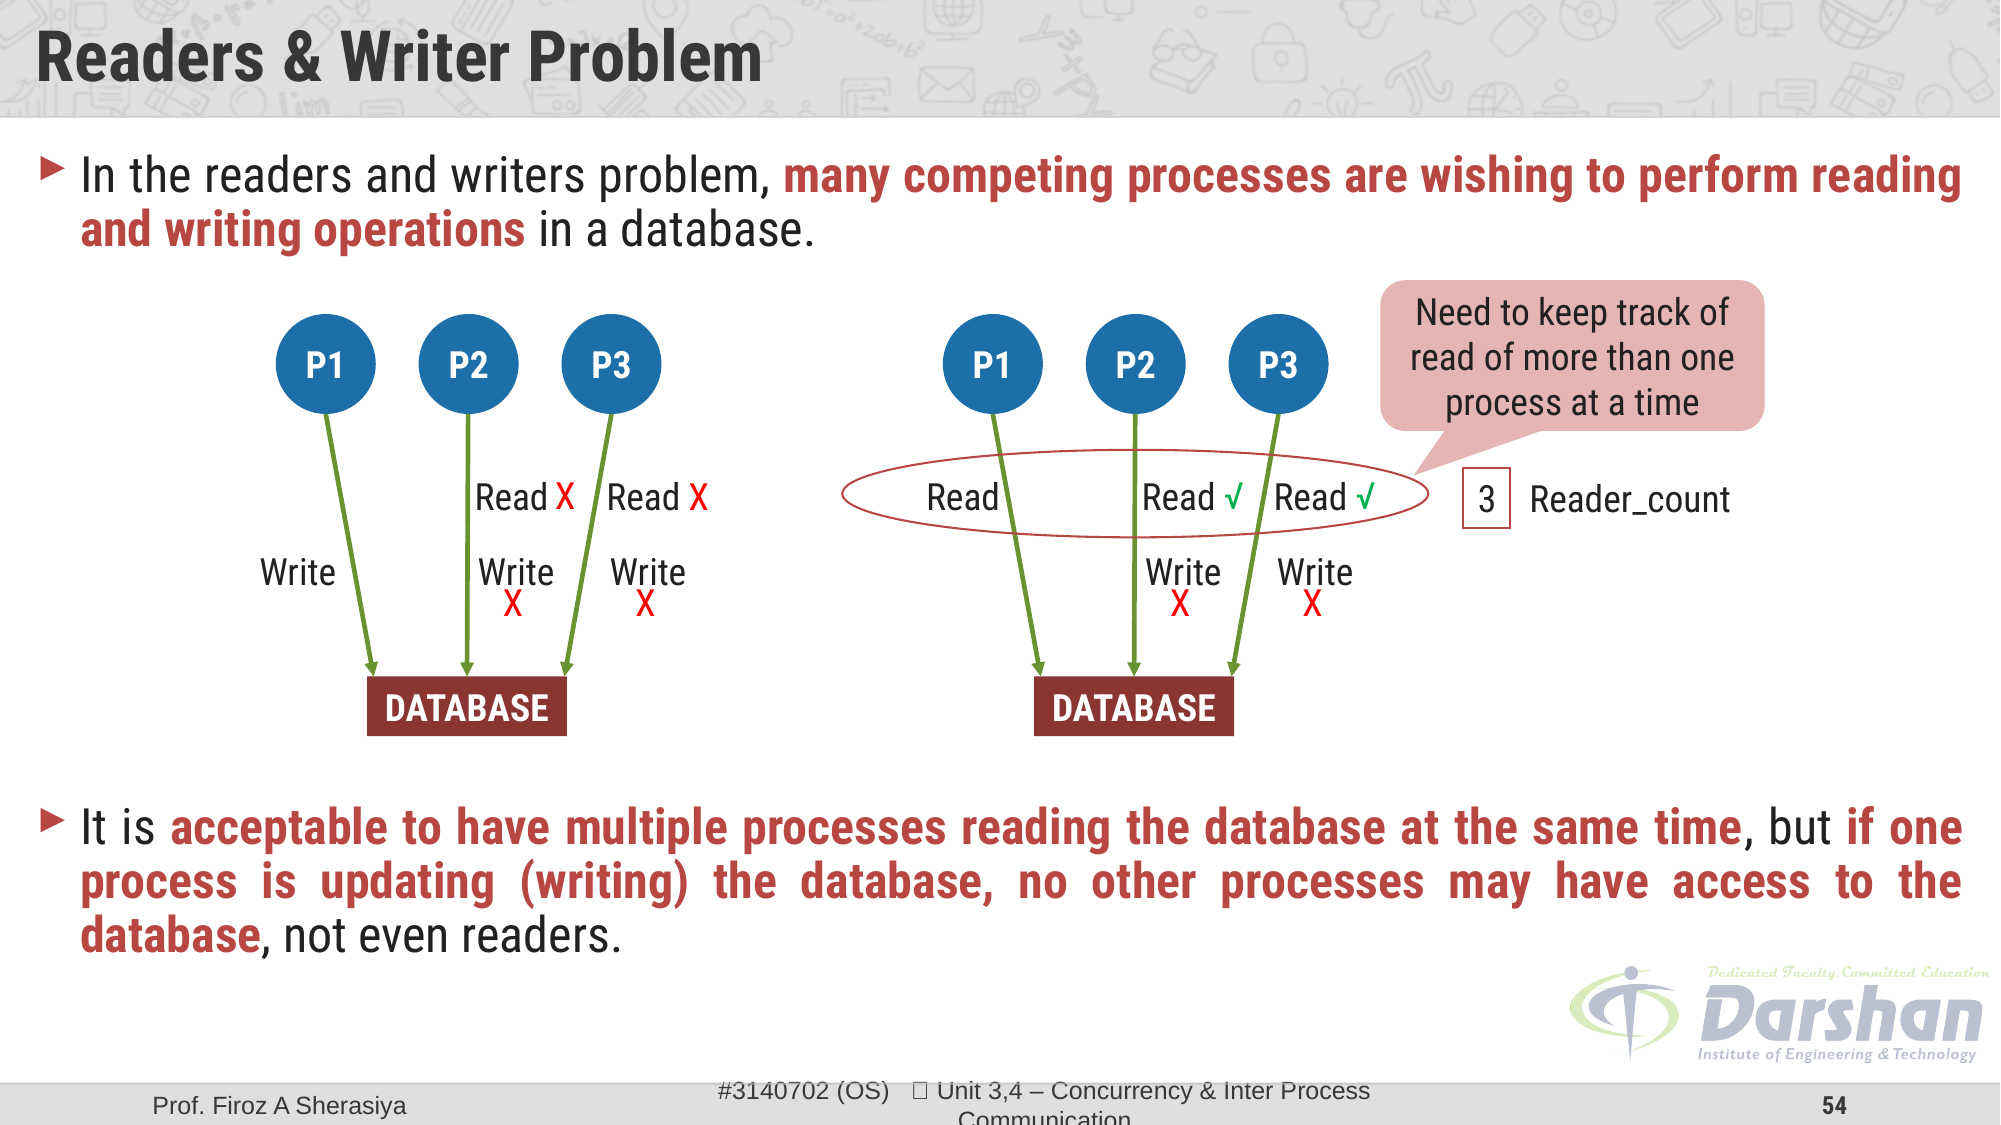

# Readers & Writer Problem
In the readers and writers problem, many competing processes are wishing to perform reading and writing operations in a database.

It is acceptable to have multiple processes reading the database at the same time, but if one process is updating (writing) the database, no other processes may have access to the database, not even readers.
Need to keep track of read of more than one process at a time
P1
P2
P3
P1
P2
P3

X
√
√
Read
Read
Read
X
Read
Read
3
Reader_count
Write
Write
Write
Write
Write
X
X
X
X
DATABASE
DATABASE